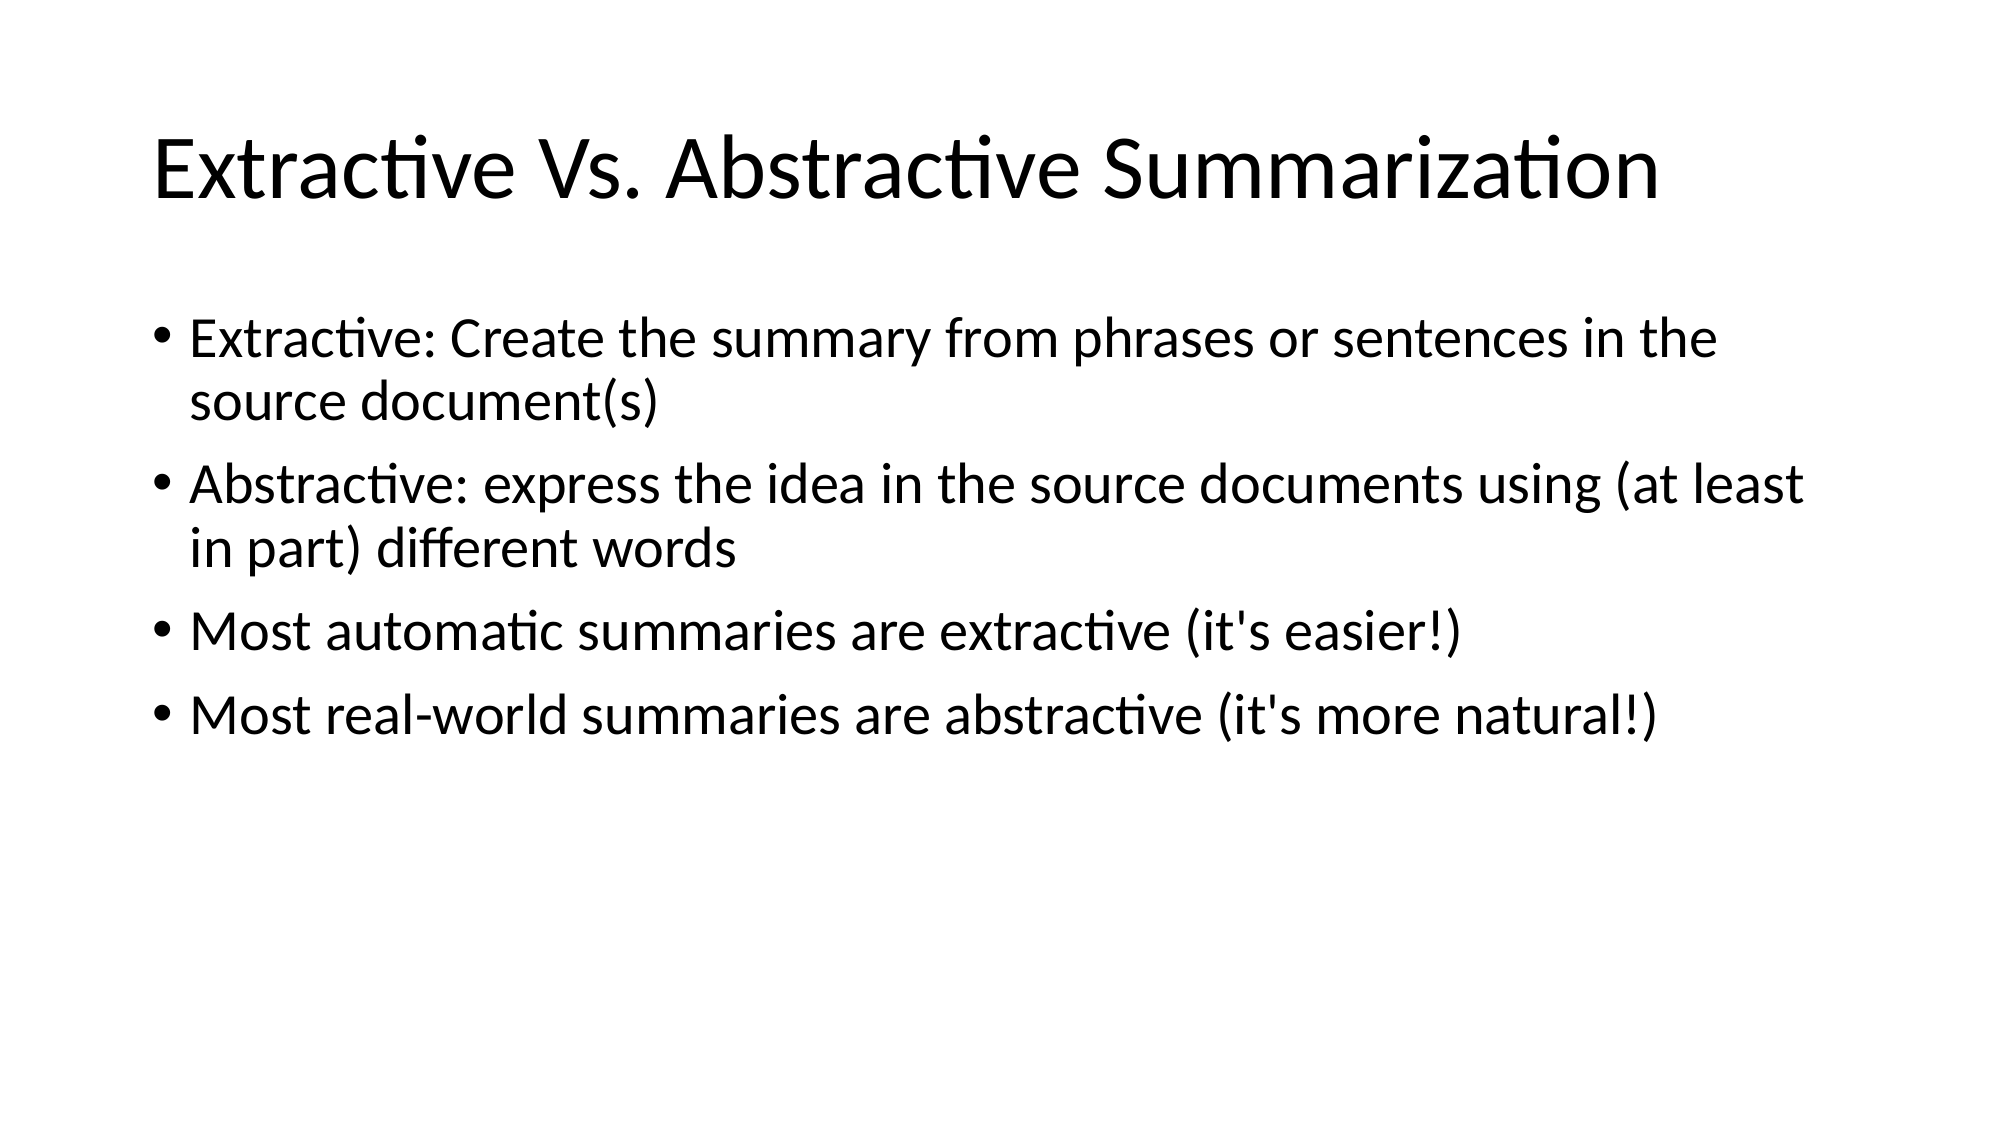

# Extractive Vs. Abstractive Summarization
Extractive: Create the summary from phrases or sentences in the source document(s)
Abstractive: express the idea in the source documents using (at least in part) different words
Most automatic summaries are extractive (it's easier!)
Most real-world summaries are abstractive (it's more natural!)